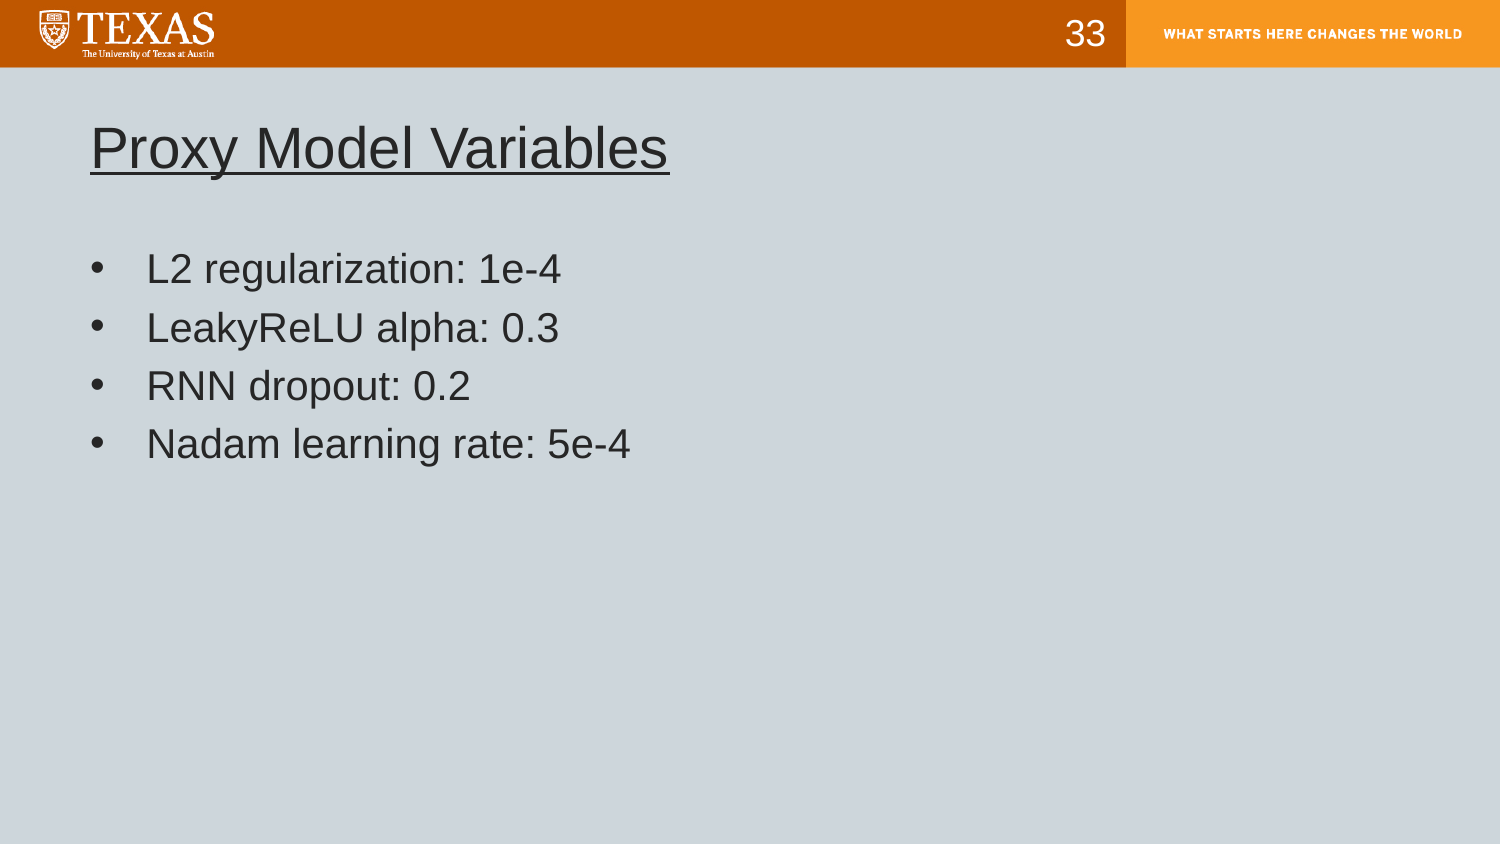

33
# Proxy Model Variables
L2 regularization: 1e-4
LeakyReLU alpha: 0.3
RNN dropout: 0.2
Nadam learning rate: 5e-4